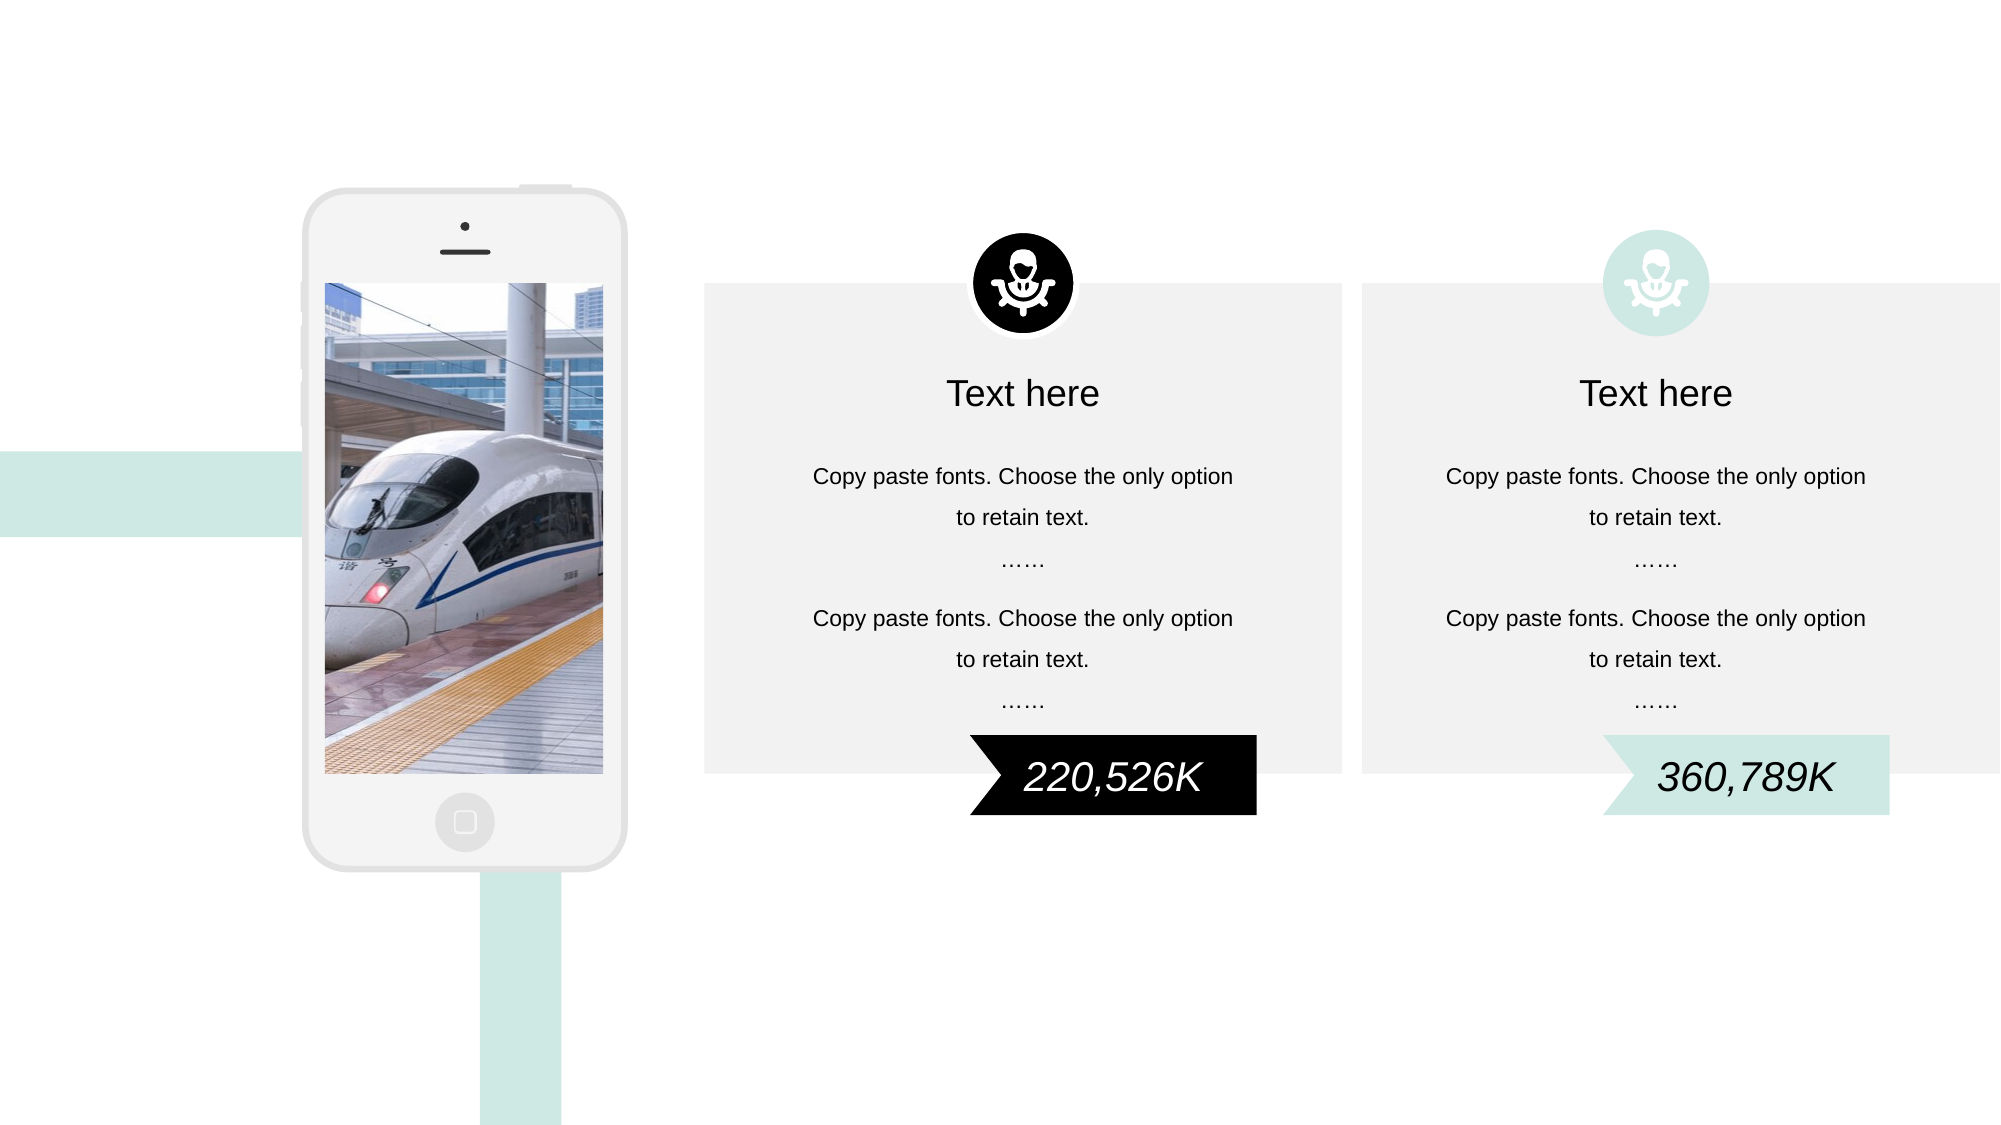

Text here
Text here
Copy paste fonts. Choose the only option to retain text.
……
Copy paste fonts. Choose the only option to retain text.
……

Copy paste fonts. Choose the only option to retain text.
……
Copy paste fonts. Choose the only option to retain text.
……
220,526K
360,789K